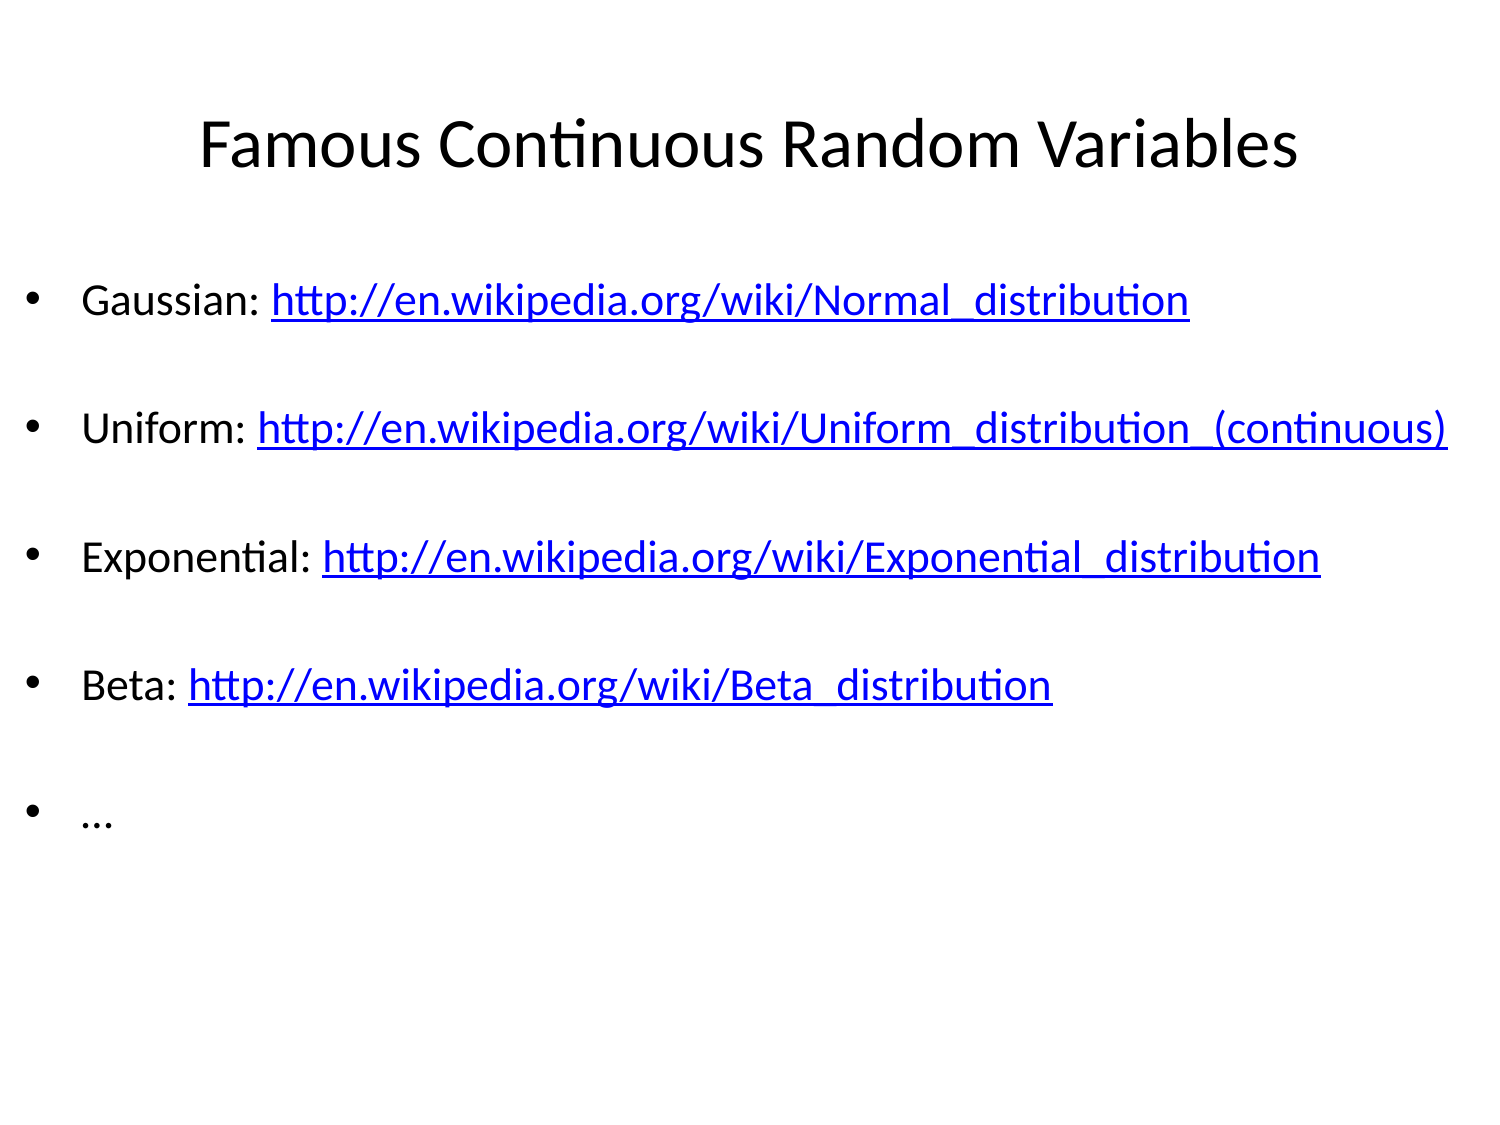

# Famous Continuous Random Variables
Gaussian: http://en.wikipedia.org/wiki/Normal_distribution

Uniform: http://en.wikipedia.org/wiki/Uniform_distribution_(continuous)

Exponential: http://en.wikipedia.org/wiki/Exponential_distribution

Beta: http://en.wikipedia.org/wiki/Beta_distribution

…